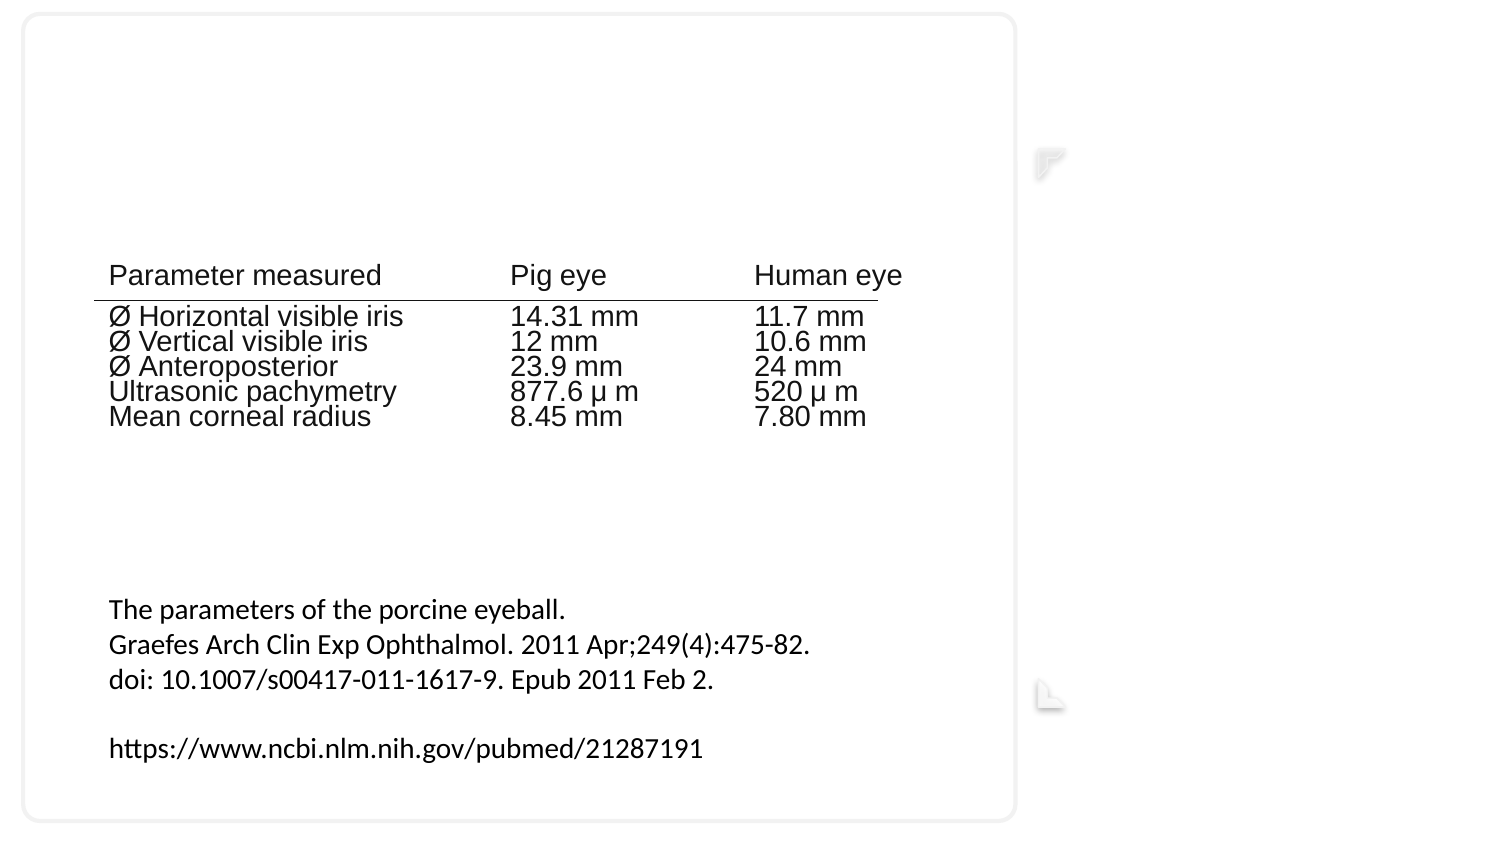

#
Parameter measured

Ø Horizontal visible iris
Ø Vertical visible iris
Ø Anteroposterior
Ultrasonic pachymetry
Mean corneal radius
Pig eye

14.31 mm
12 mm
23.9 mm
877.6 μ m
8.45 mm
Human eye

11.7 mm
10.6 mm
24 mm
520 μ m
7.80 mm

The parameters of the porcine eyeball.
Graefes Arch Clin Exp Ophthalmol. 2011 Apr;249(4):475-82. doi: 10.1007/s00417-011-1617-9. Epub 2011 Feb 2.

https://www.ncbi.nlm.nih.gov/pubmed/21287191